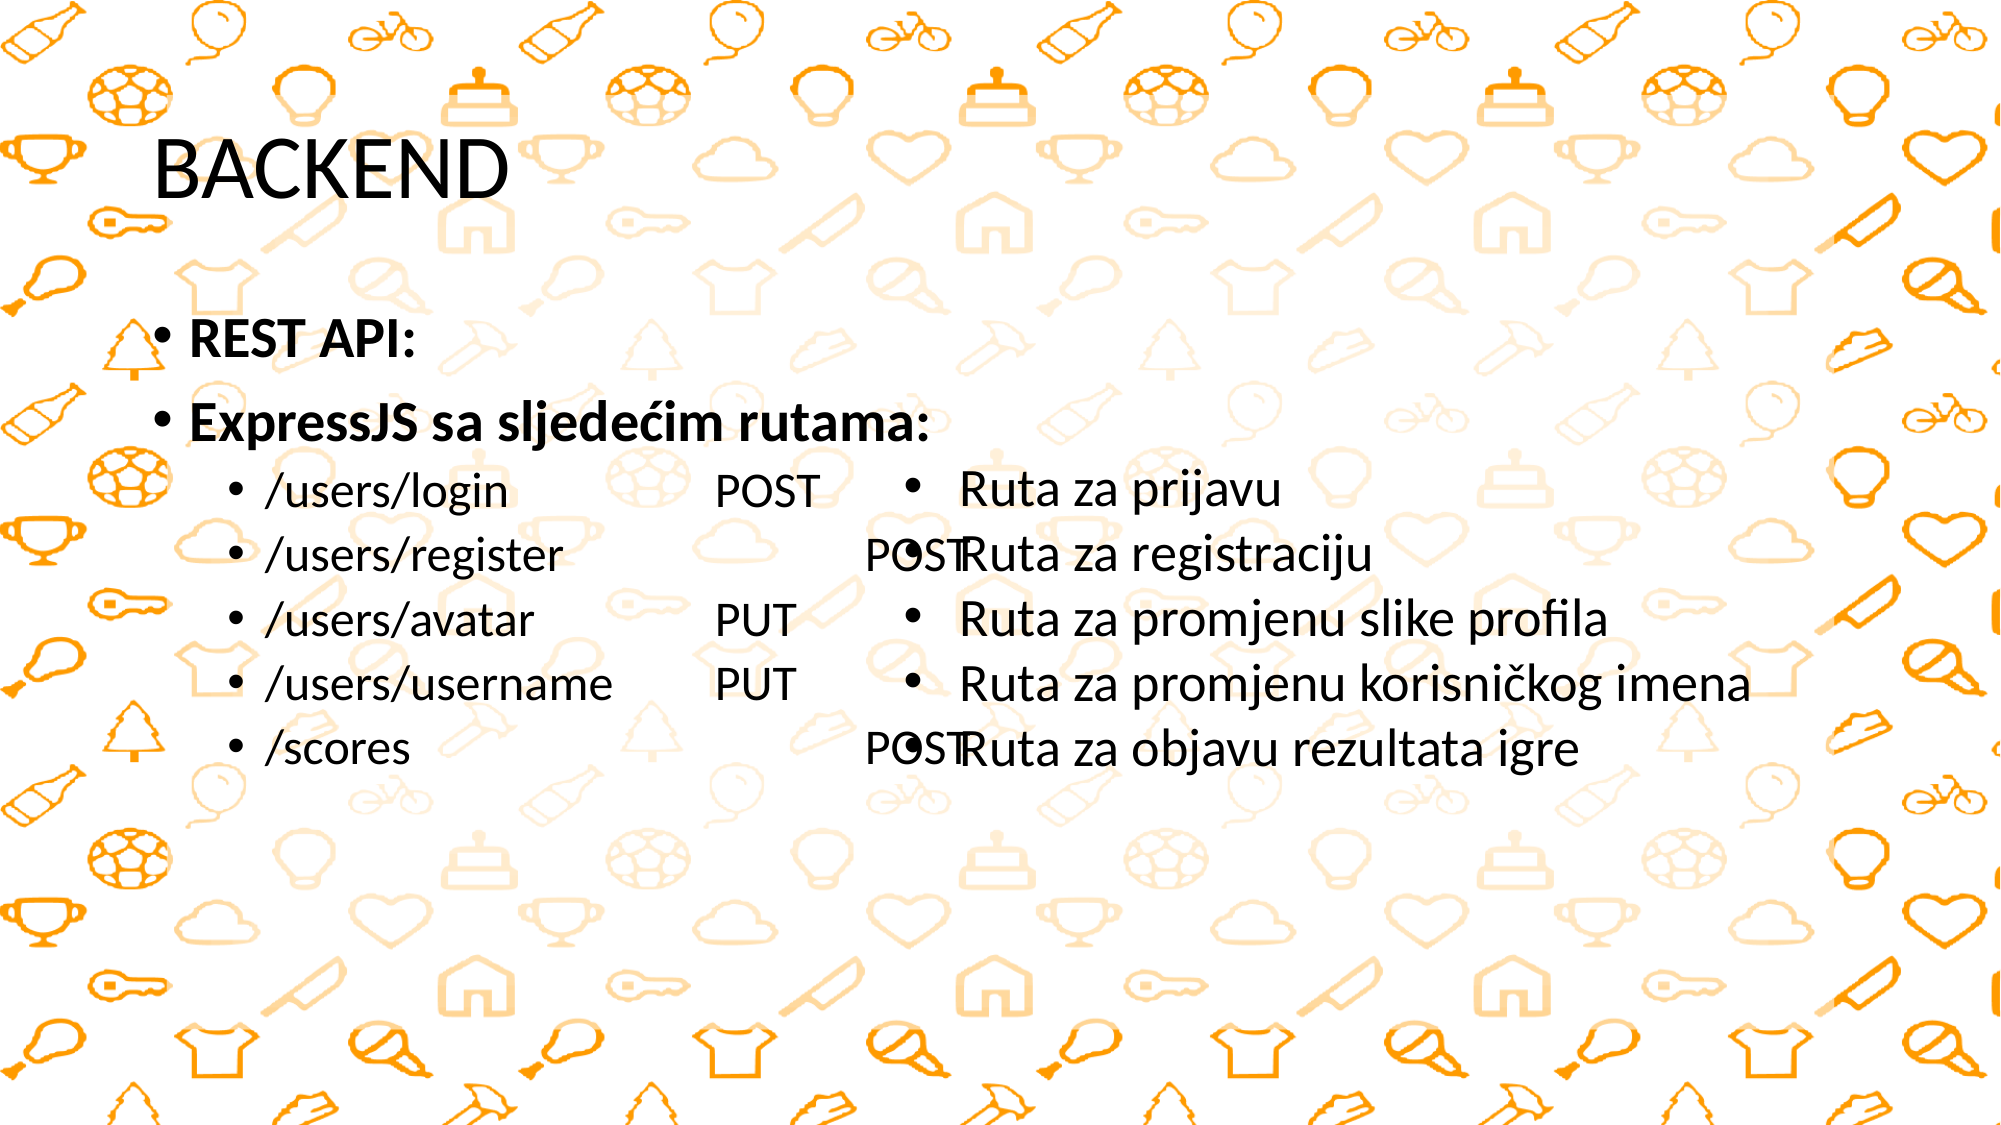

# BACKEND
REST API:
ExpressJS sa sljedećim rutama:
/users/login 		POST
/users/register 		POST
/users/avatar 		PUT
/users/username 	PUT
/scores 			POST
Ruta za prijavu
Ruta za registraciju
Ruta za promjenu slike profila
Ruta za promjenu korisničkog imena
Ruta za objavu rezultata igre